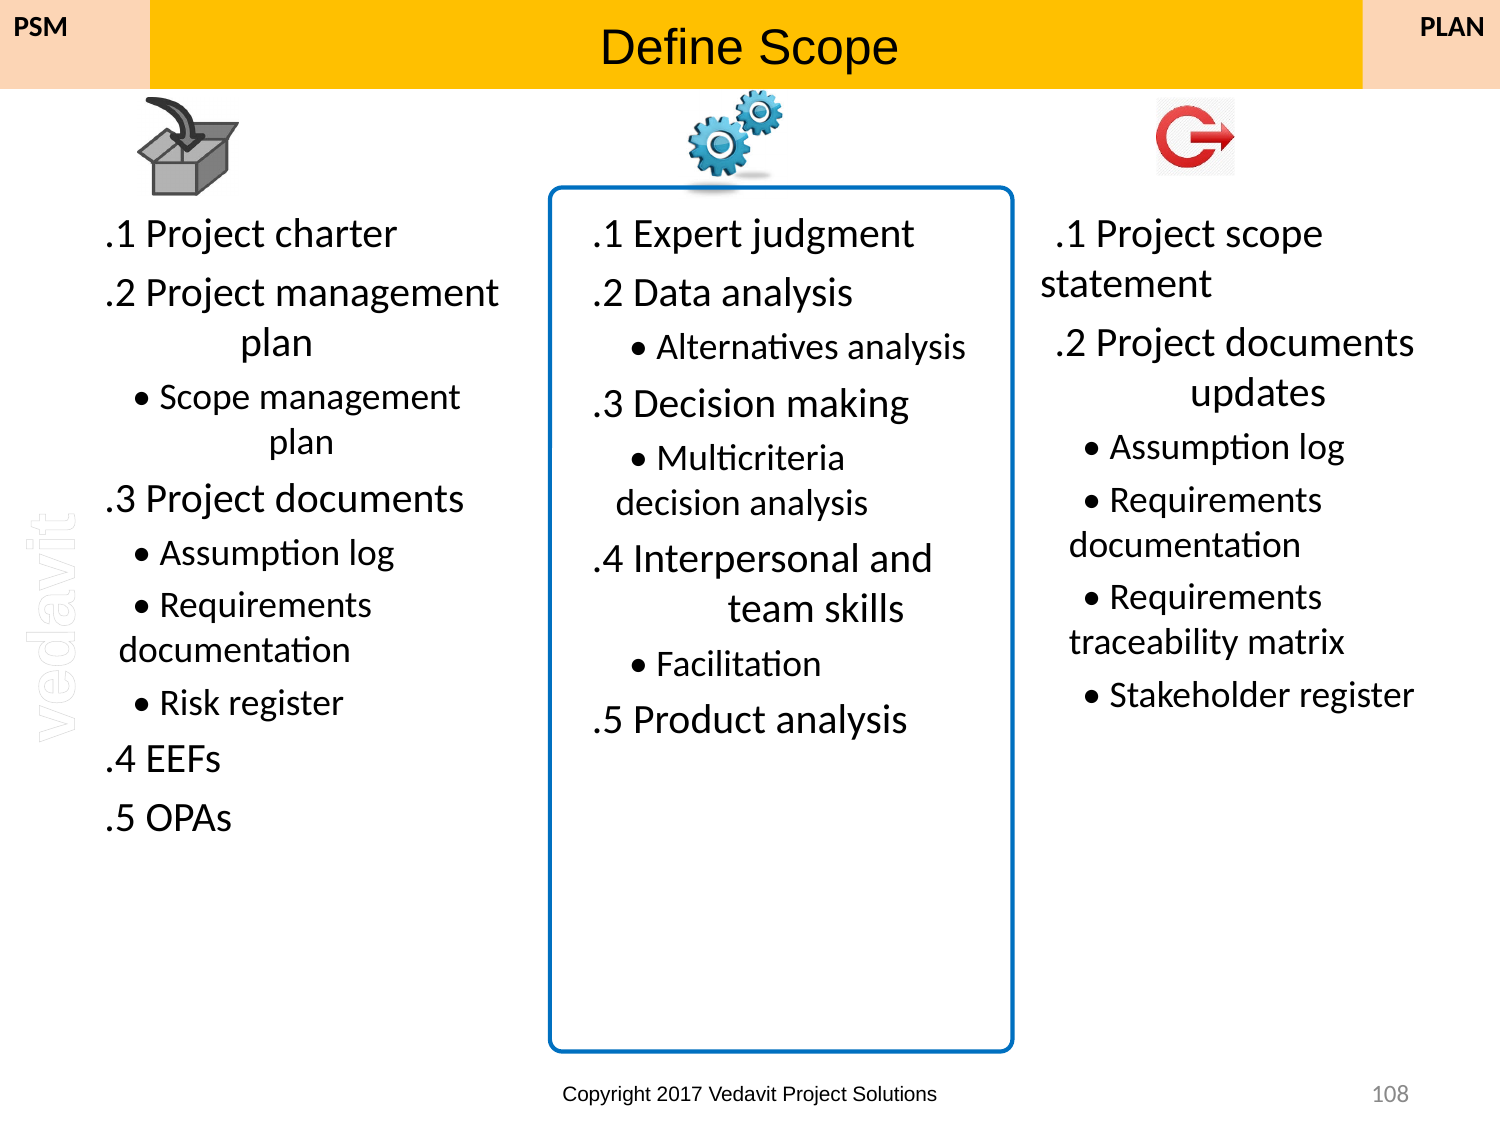

# Define Scope
PLAN
PSM
.1 Project charter
.2 Project management 	plan
• Scope management 	plan
.3 Project documents
• Assumption log
• Requirements 	documentation
• Risk register
.4 EEFs
.5 OPAs
.1 Expert judgment
.2 Data analysis
• Alternatives analysis
.3 Decision making
• Multicriteria 	decision analysis
.4 Interpersonal and 	team skills
• Facilitation
.5 Product analysis
.1 Project scope 	statement
.2 Project documents 	updates
• Assumption log
• Requirements 	documentation
• Requirements 	traceability matrix
• Stakeholder register
108